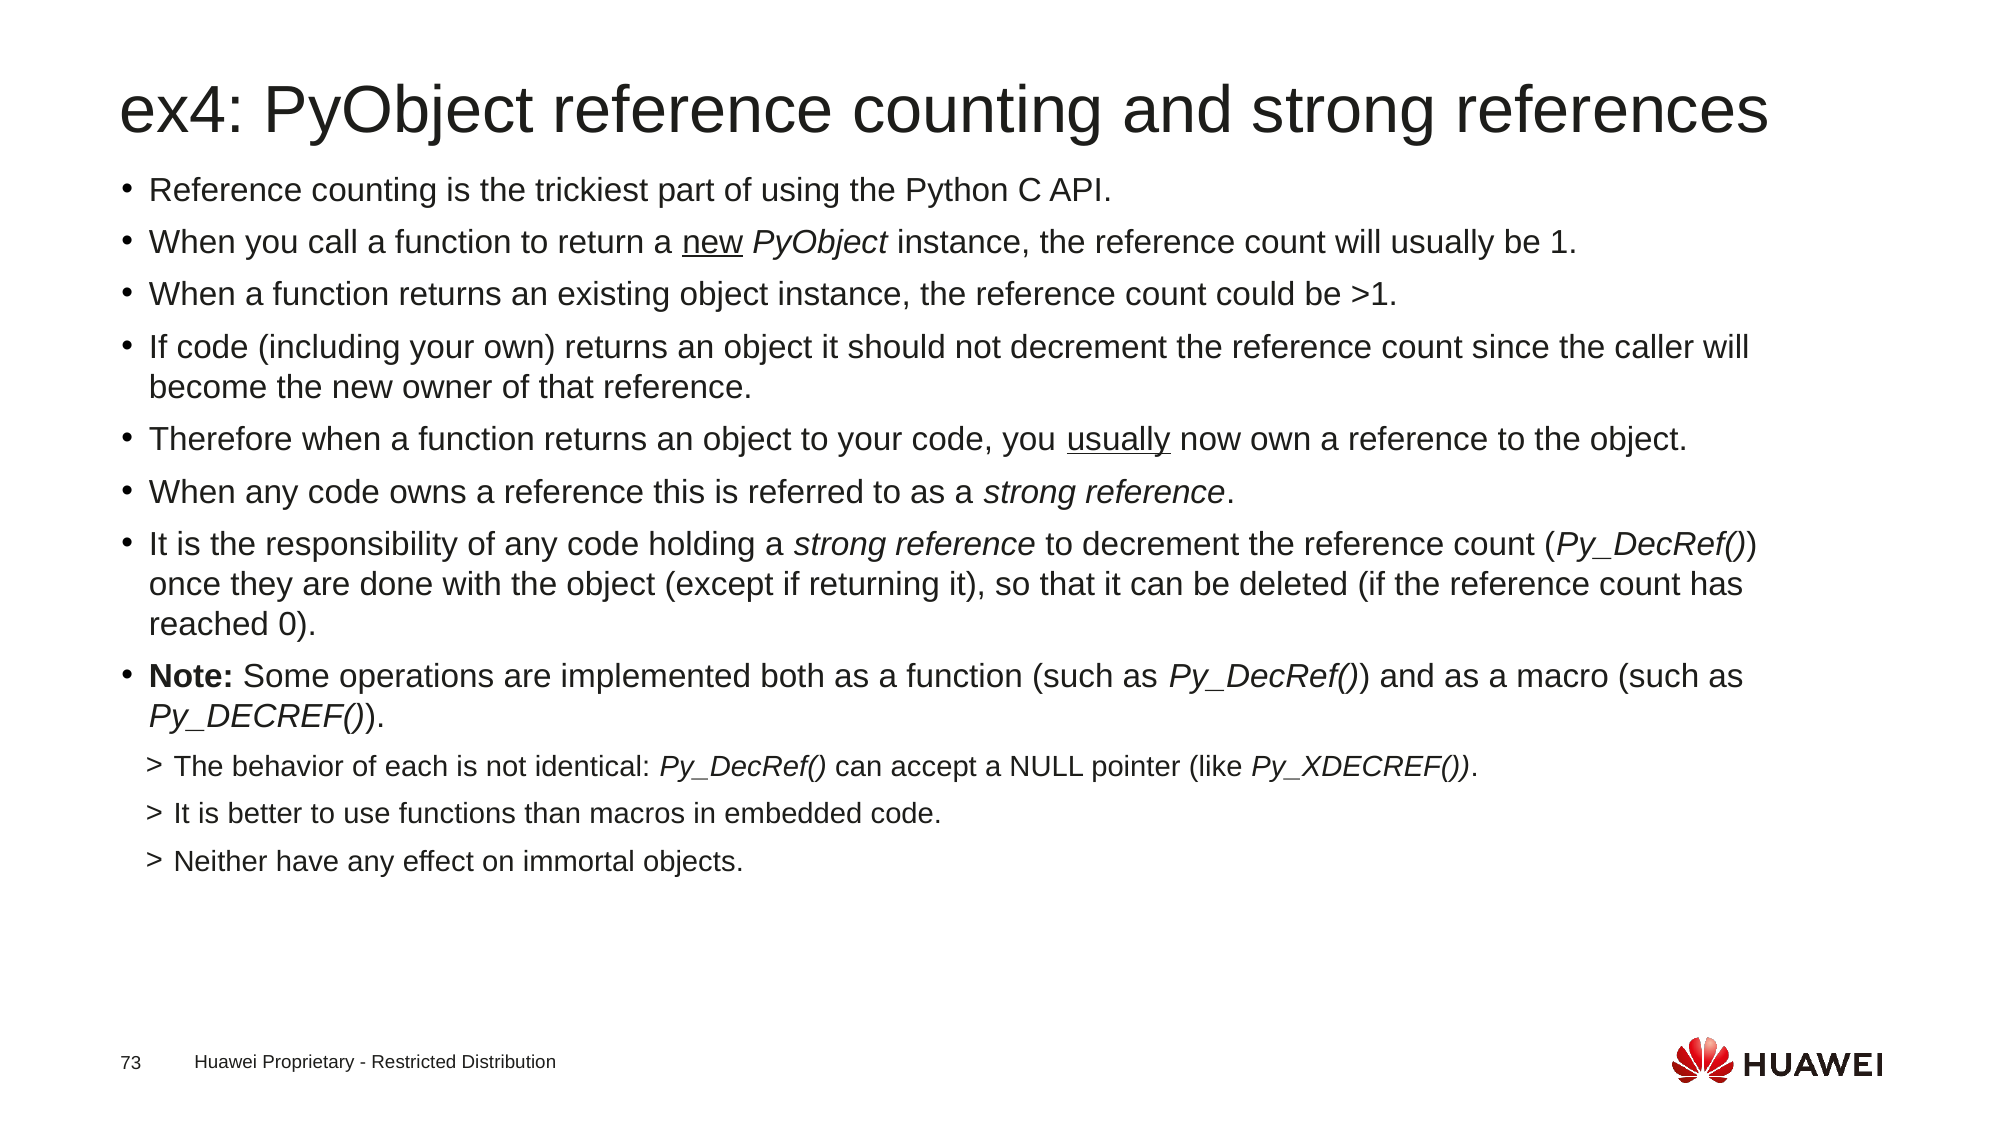

ex4: PyObject reference counting and strong references
Reference counting is the trickiest part of using the Python C API.
When you call a function to return a new PyObject instance, the reference count will usually be 1.
When a function returns an existing object instance, the reference count could be >1.
If code (including your own) returns an object it should not decrement the reference count since the caller will become the new owner of that reference.
Therefore when a function returns an object to your code, you usually now own a reference to the object.
When any code owns a reference this is referred to as a strong reference.
It is the responsibility of any code holding a strong reference to decrement the reference count (Py_DecRef()) once they are done with the object (except if returning it), so that it can be deleted (if the reference count has reached 0).
Note: Some operations are implemented both as a function (such as Py_DecRef()) and as a macro (such as Py_DECREF()).
The behavior of each is not identical: Py_DecRef() can accept a NULL pointer (like Py_XDECREF()).
It is better to use functions than macros in embedded code.
Neither have any effect on immortal objects.